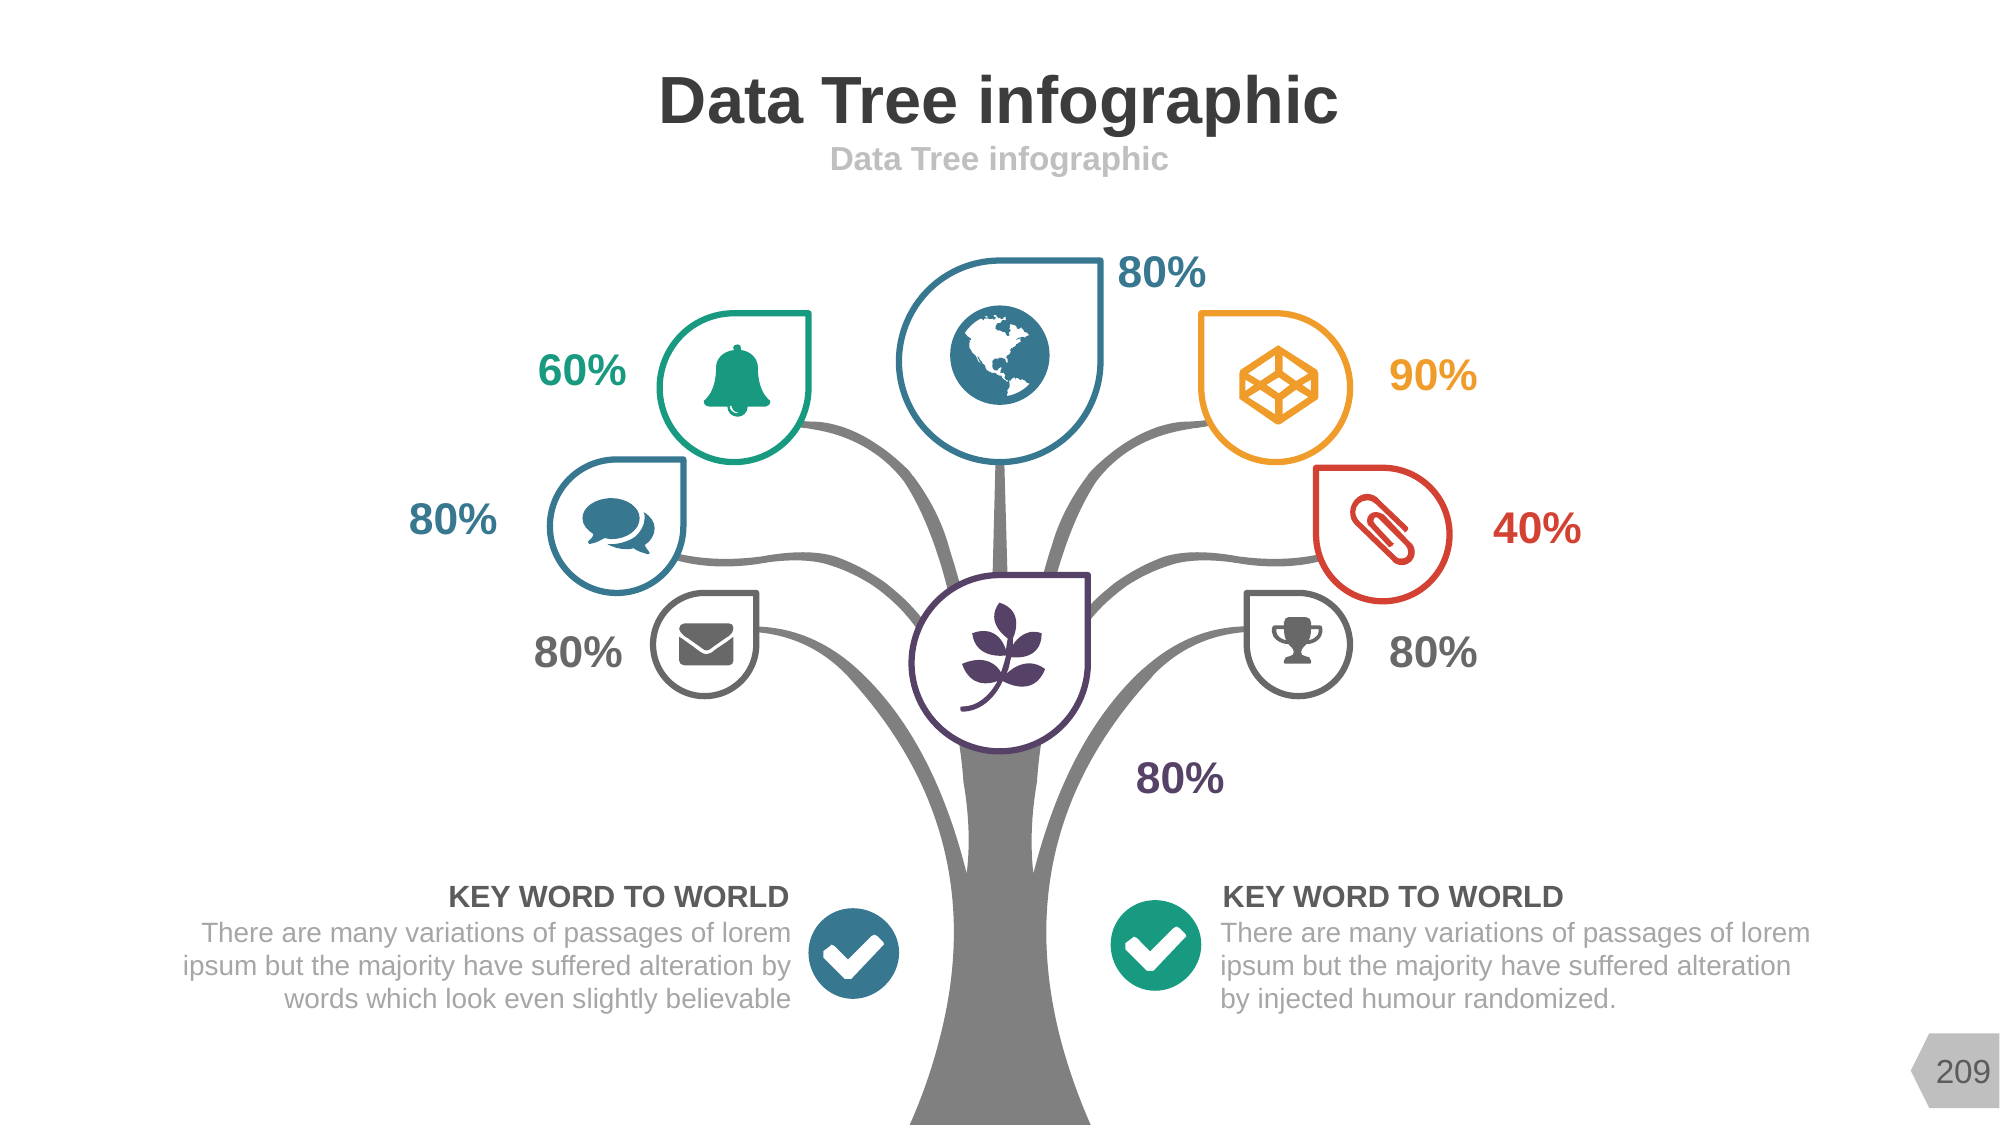

# Data Tree infographic
Data Tree infographic
80%

60%
90%

80%
40%

80%
80%

80%
KEY WORD TO WORLD
KEY WORD TO WORLD

There are many variations of passages of lorem ipsum but the majority have suffered alteration by words which look even slightly believable
There are many variations of passages of lorem ipsum but the majority have suffered alteration by injected humour randomized.